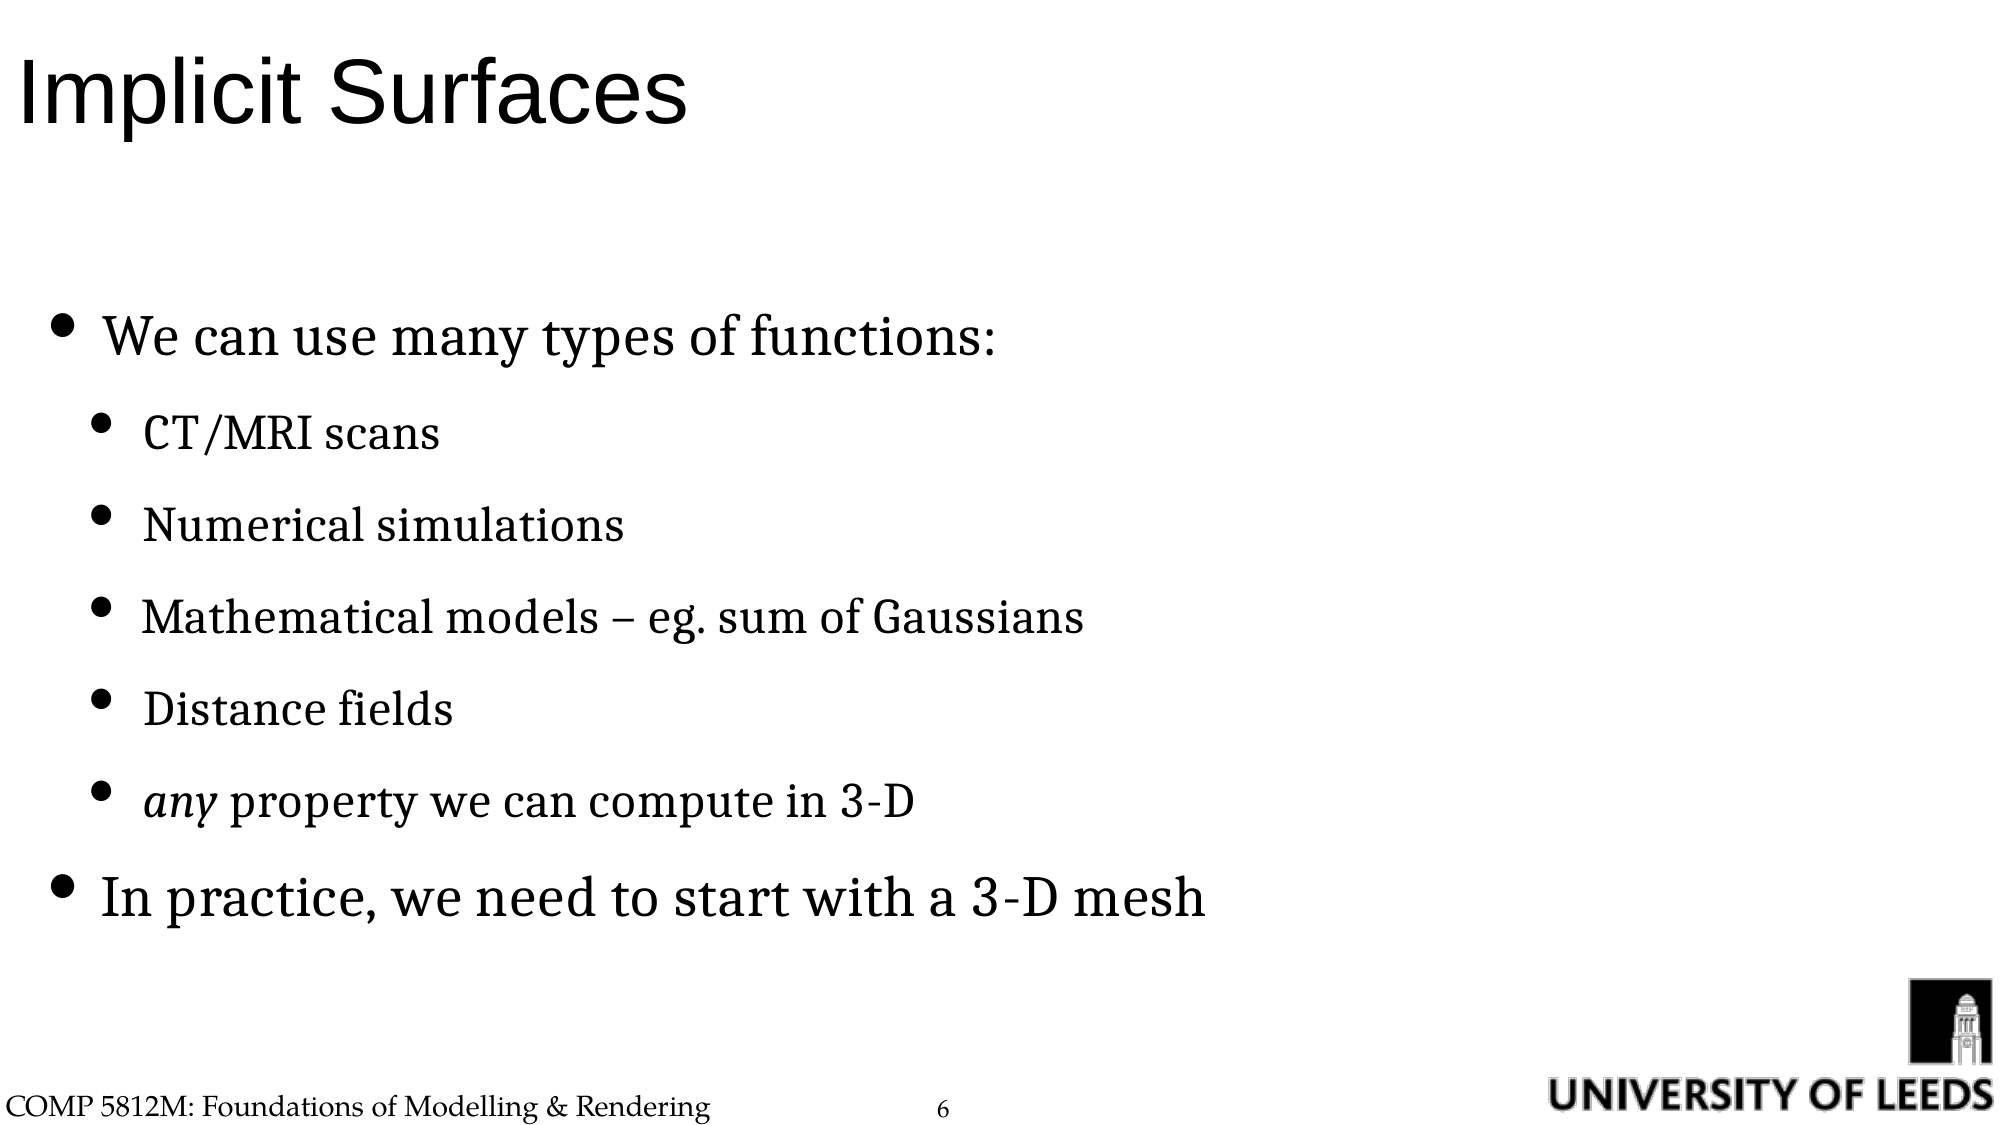

# Implicit Surfaces
We can use many types of functions:
CT/MRI scans
Numerical simulations
Mathematical models – eg. sum of Gaussians
Distance fields
any property we can compute in 3-D
In practice, we need to start with a 3-D mesh